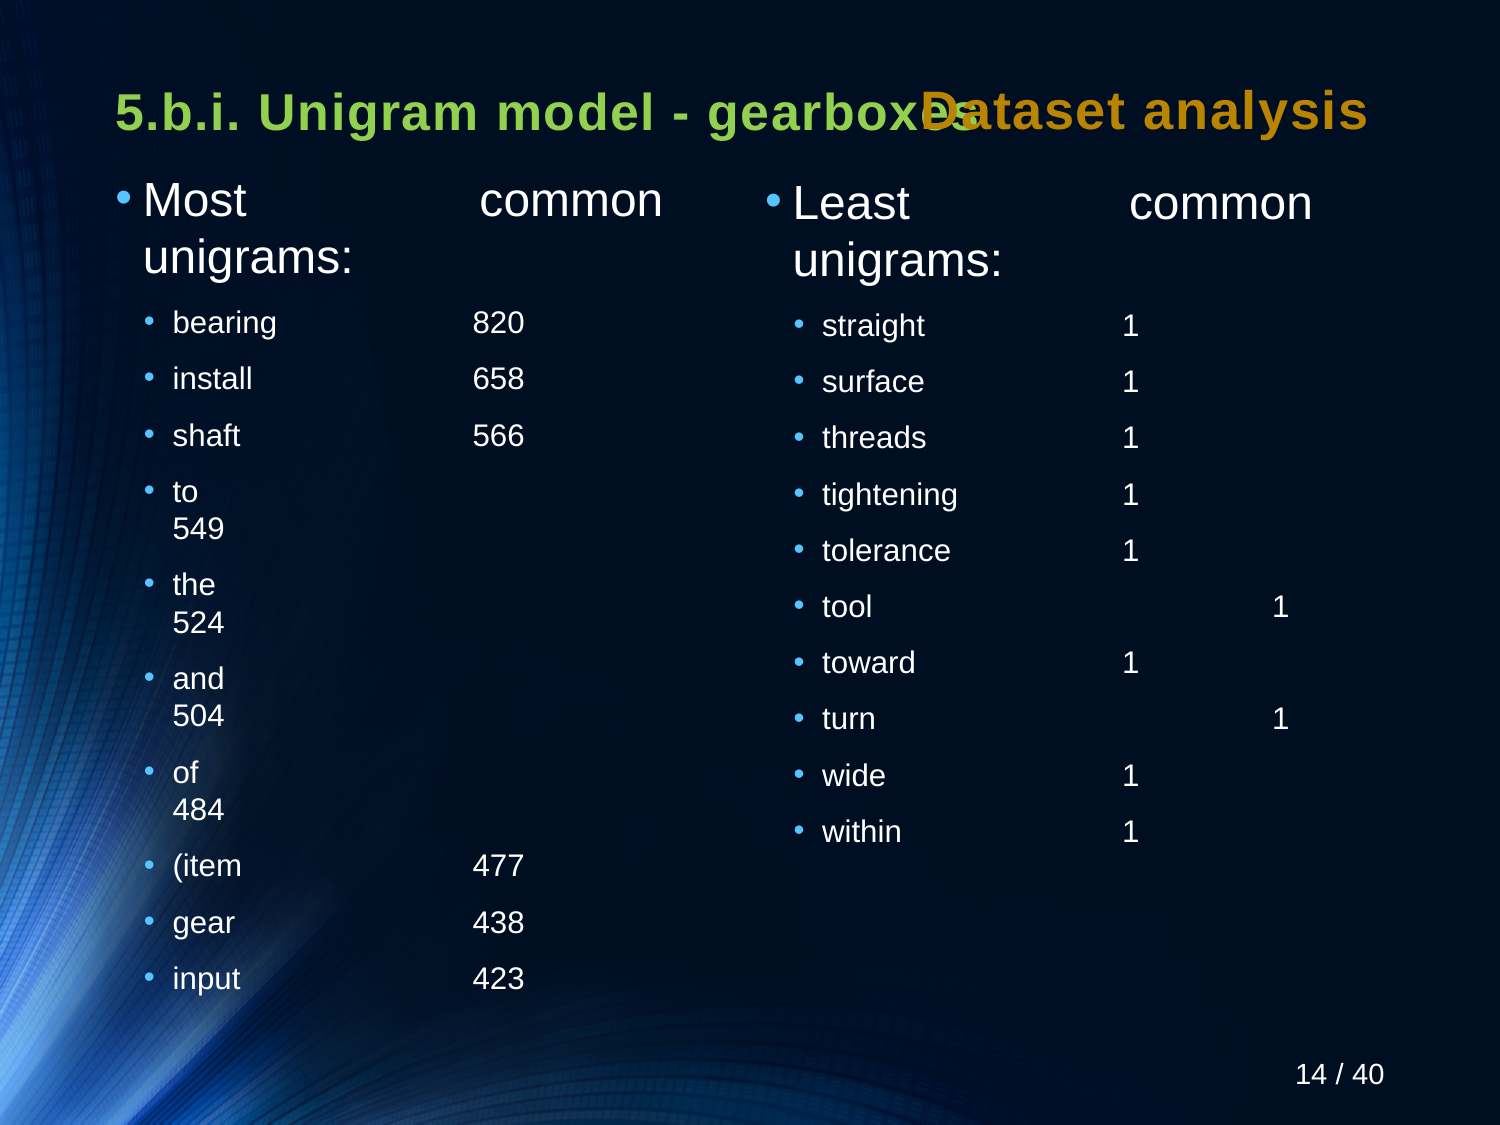

# 5.b.i. Unigram model - gearboxes
Dataset analysis
Most common unigrams:
bearing		820
install		658
shaft		566
to			549
the			524
and			504
of			484
(item		477
gear		438
input		423

Least common unigrams:
straight		1
surface		1
threads		1
tightening		1
tolerance		1
tool			1
toward		1
turn			1
wide		1
within		1
14 / 40